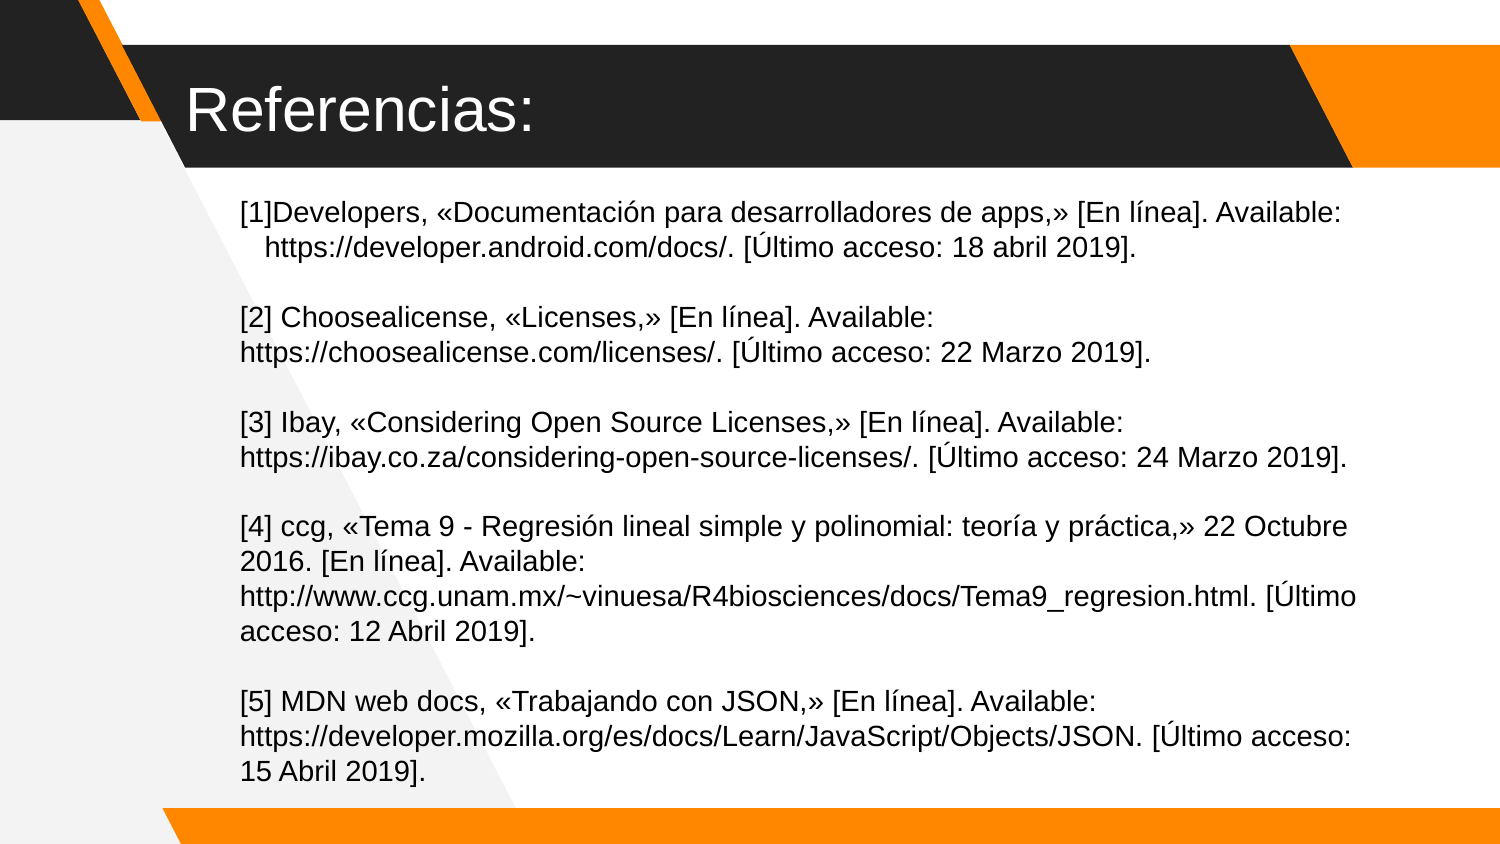

# Referencias:
[1]Developers, «Documentación para desarrolladores de apps,» [En línea]. Available:      https://developer.android.com/docs/. [Último acceso: 18 abril 2019].

[2] Choosealicense, «Licenses,» [En línea]. Available: https://choosealicense.com/licenses/. [Último acceso: 22 Marzo 2019].

[3] Ibay, «Considering Open Source Licenses,» [En línea]. Available: https://ibay.co.za/considering-open-source-licenses/. [Último acceso: 24 Marzo 2019].

[4] ccg, «Tema 9 - Regresión lineal simple y polinomial: teoría y práctica,» 22 Octubre 2016. [En línea]. Available: http://www.ccg.unam.mx/~vinuesa/R4biosciences/docs/Tema9_regresion.html. [Último acceso: 12 Abril 2019].

[5] MDN web docs, «Trabajando con JSON,» [En línea]. Available: https://developer.mozilla.org/es/docs/Learn/JavaScript/Objects/JSON. [Último acceso: 15 Abril 2019].